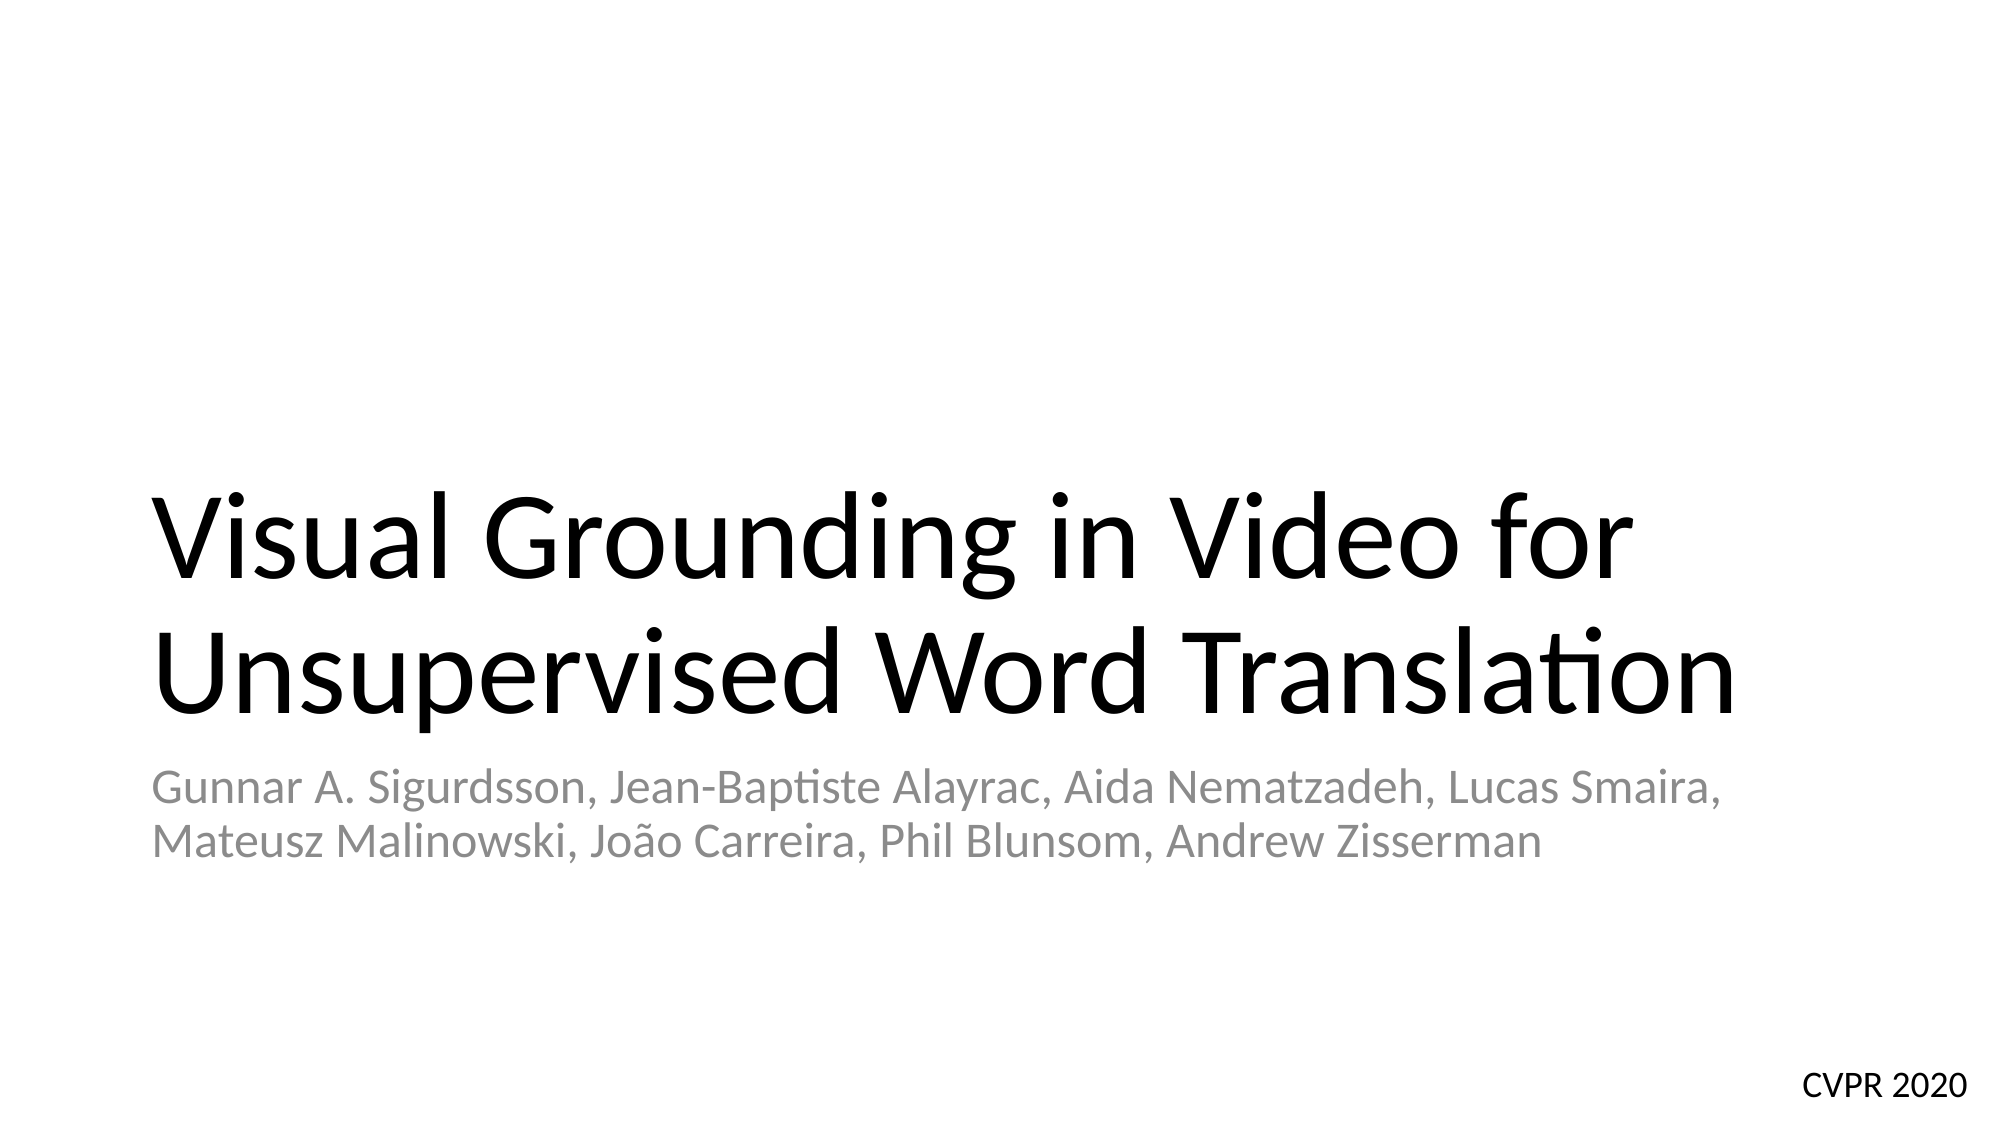

# Visual Grounding in Video for Unsupervised Word Translation
Gunnar A. Sigurdsson, Jean-Baptiste Alayrac, Aida Nematzadeh, Lucas Smaira, Mateusz Malinowski, João Carreira, Phil Blunsom, Andrew Zisserman
CVPR 2020